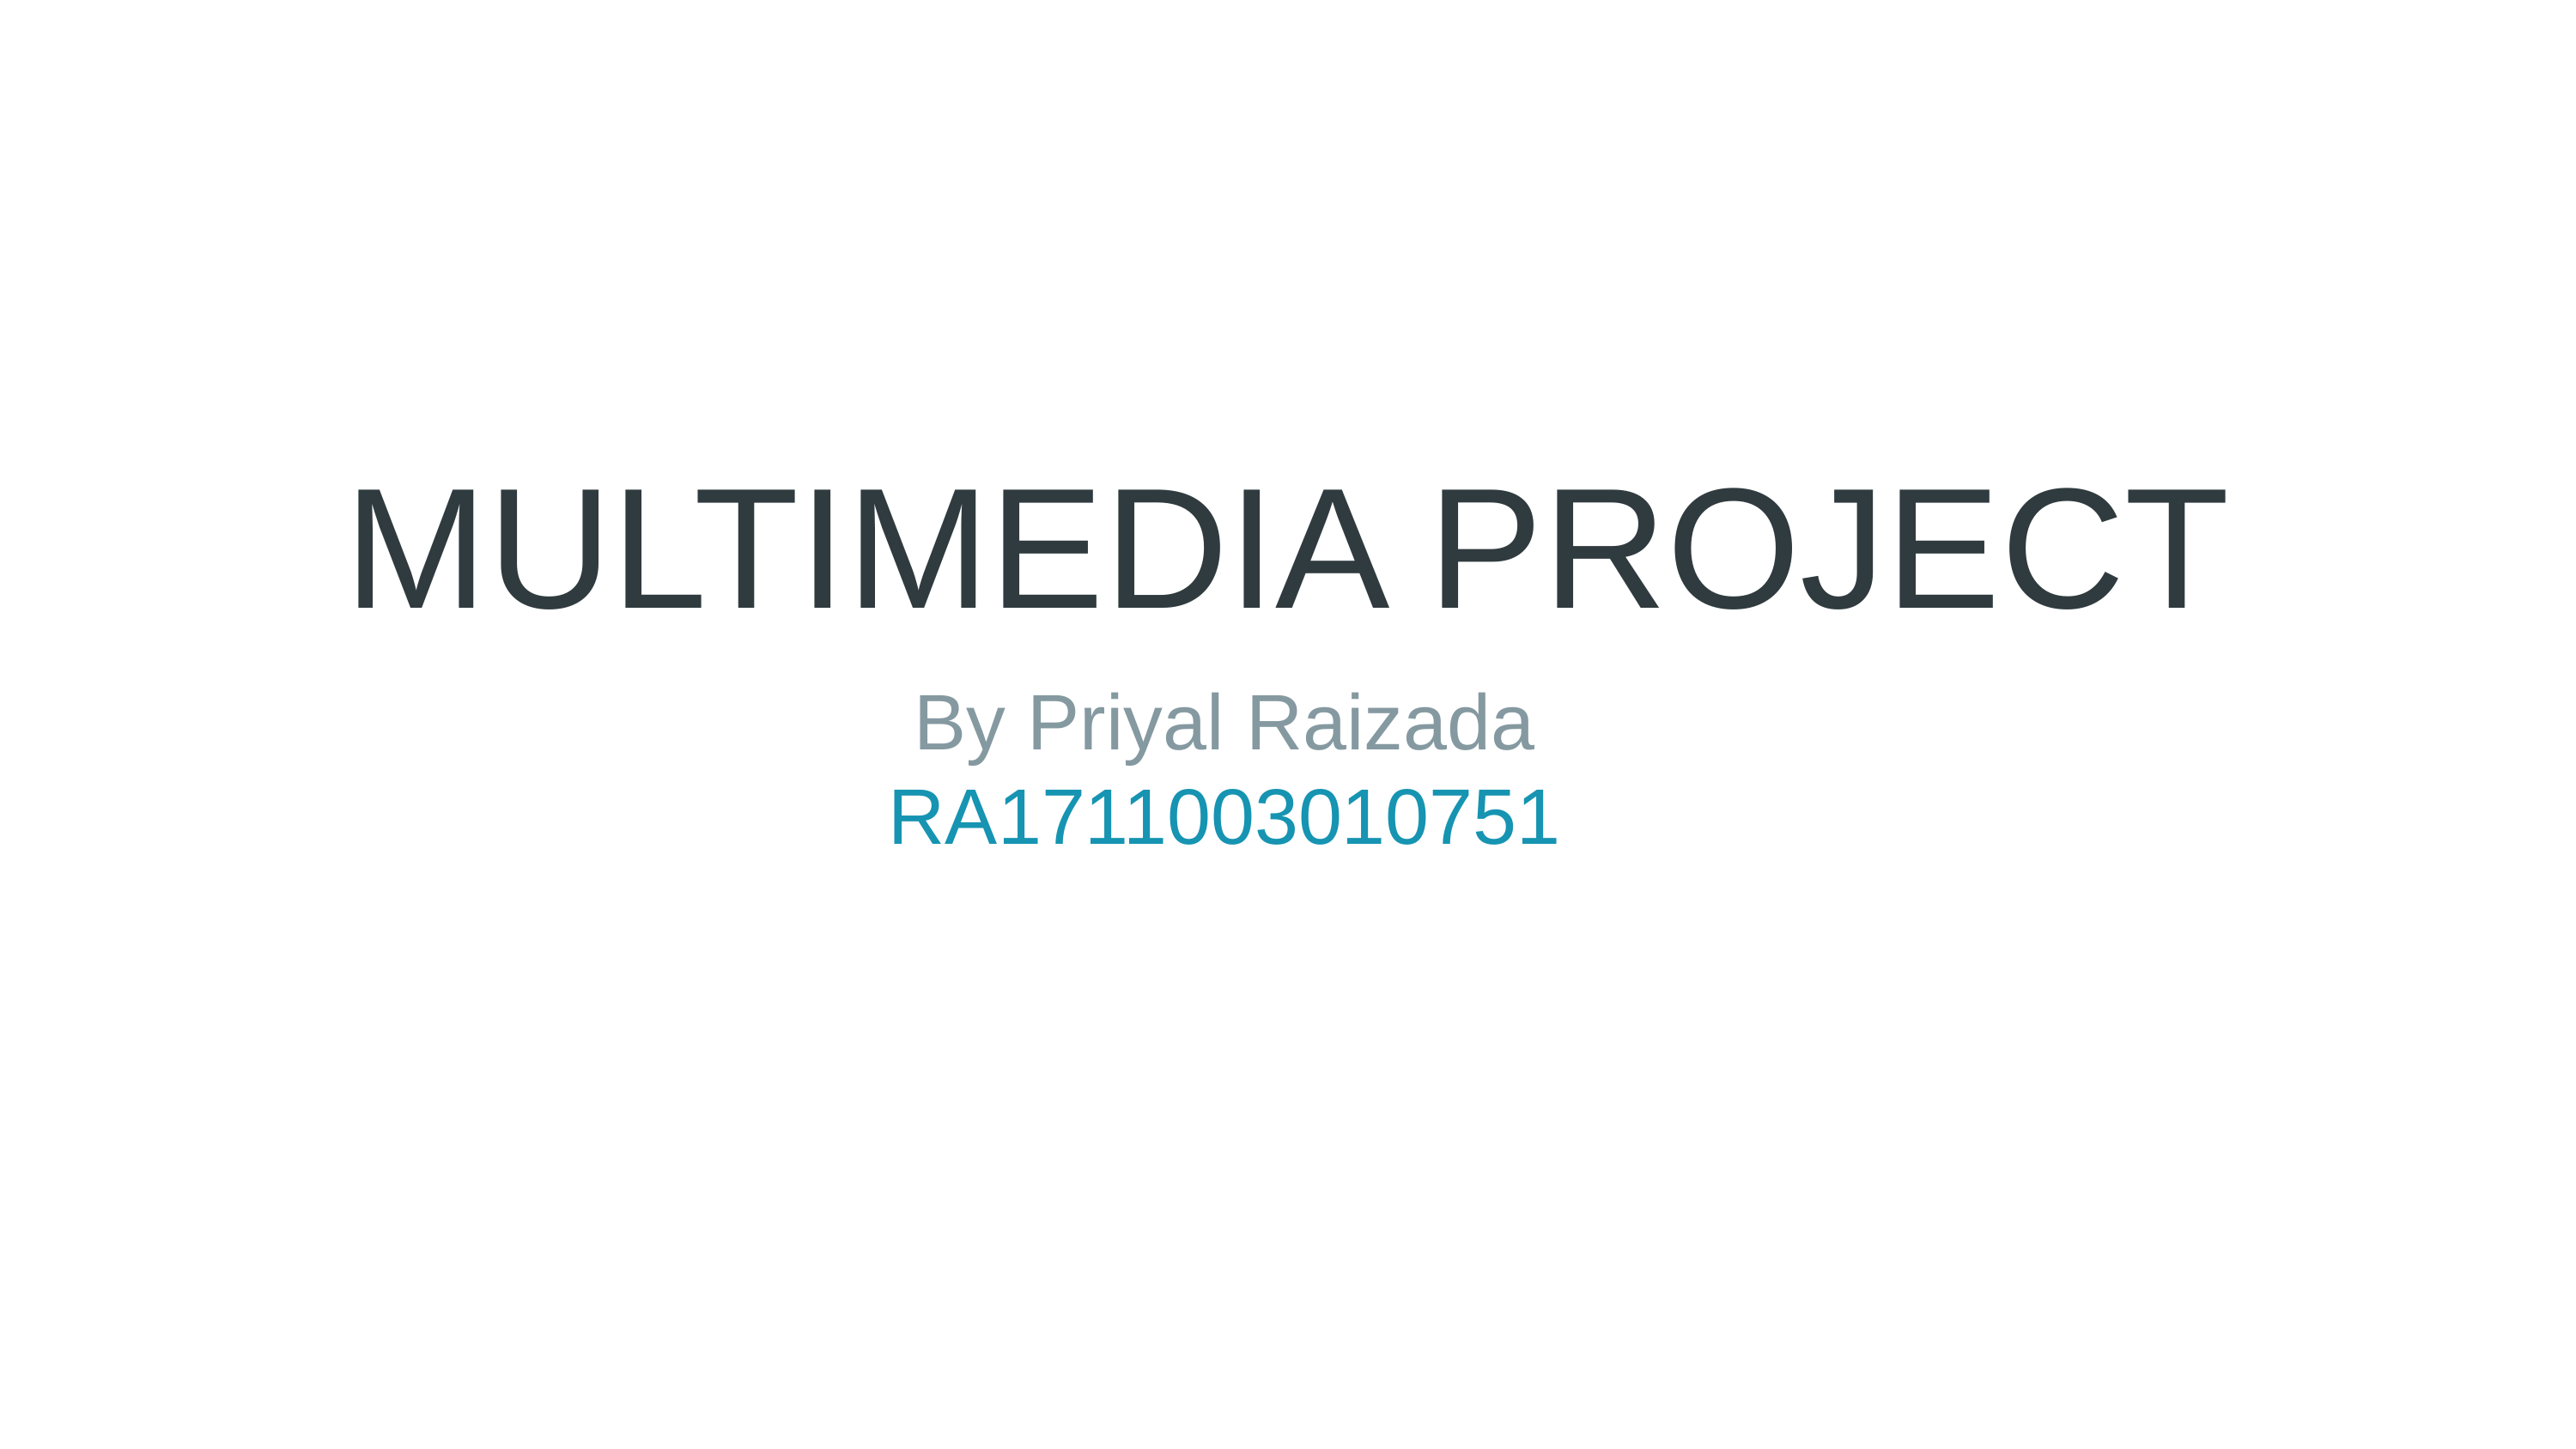

# MULTIMEDIA PROJECT
By Priyal Raizada
RA1711003010751